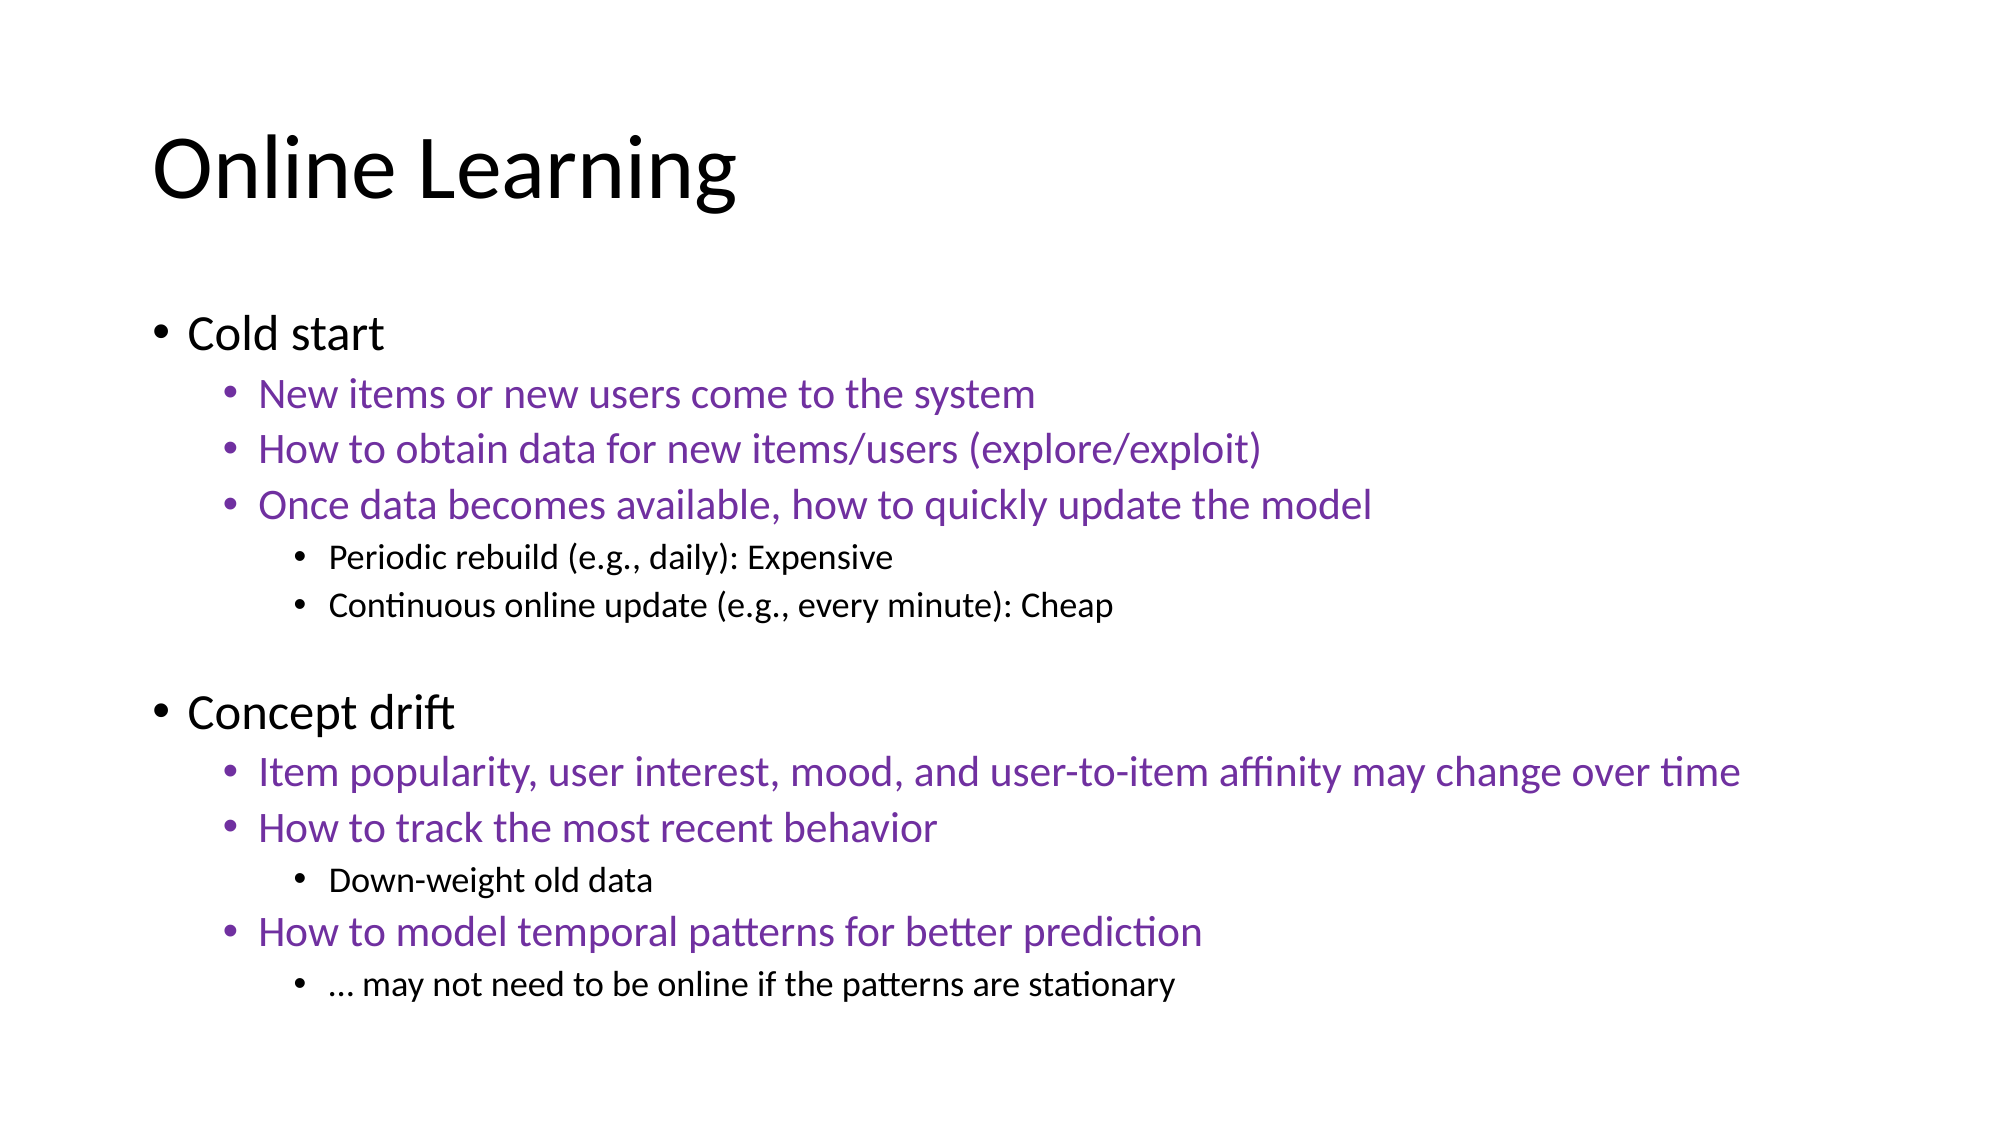

# Online Learning
Cold start
New items or new users come to the system
How to obtain data for new items/users (explore/exploit)
Once data becomes available, how to quickly update the model
Periodic rebuild (e.g., daily): Expensive
Continuous online update (e.g., every minute): Cheap

Concept drift
Item popularity, user interest, mood, and user-to-item affinity may change over time
How to track the most recent behavior
Down-weight old data
How to model temporal patterns for better prediction
… may not need to be online if the patterns are stationary